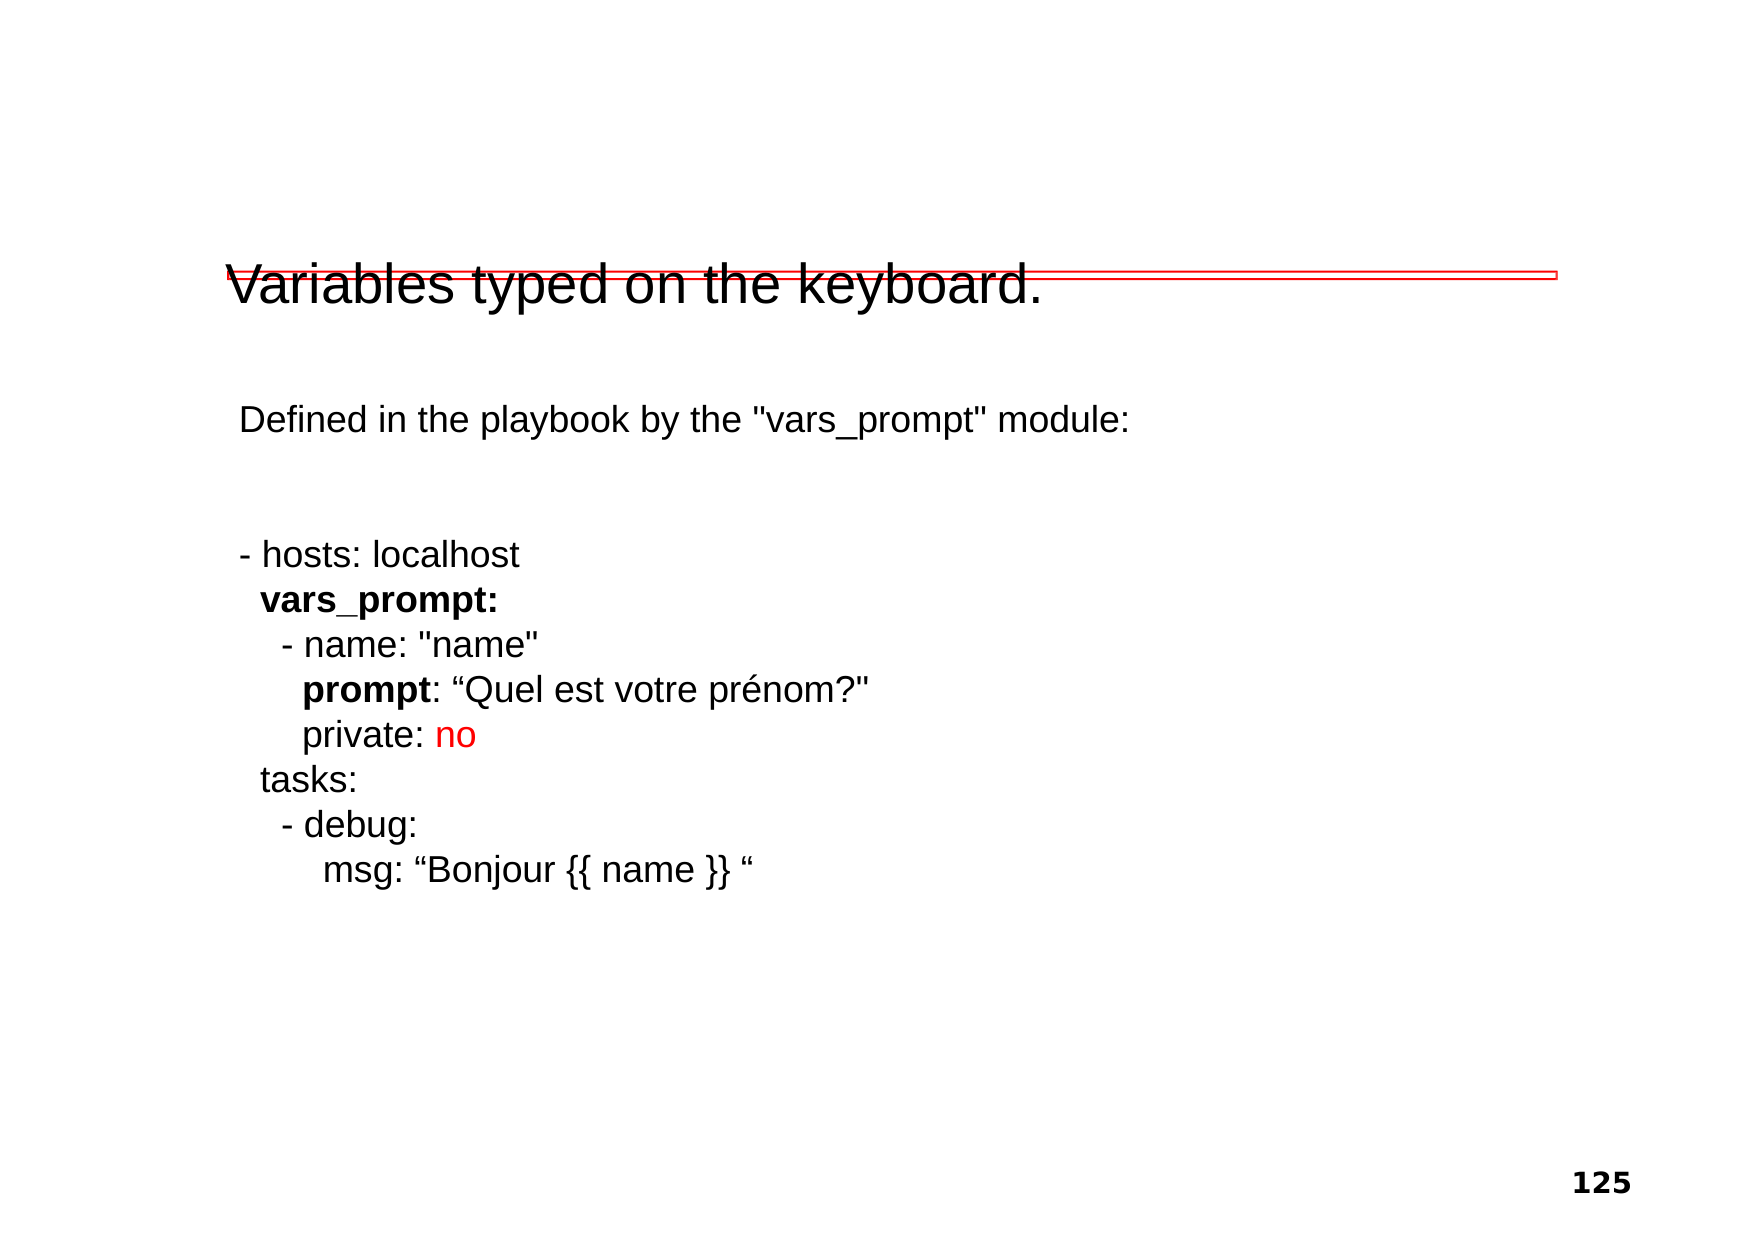

# Variables typed on the keyboard.
Defined in the playbook by the "vars_prompt" module:

- hosts: localhost
  vars_prompt:
    - name: "name"
      prompt: “Quel est votre prénom?"
      private: no
  tasks:
    - debug:
        msg: “Bonjour {{ name }} “
125